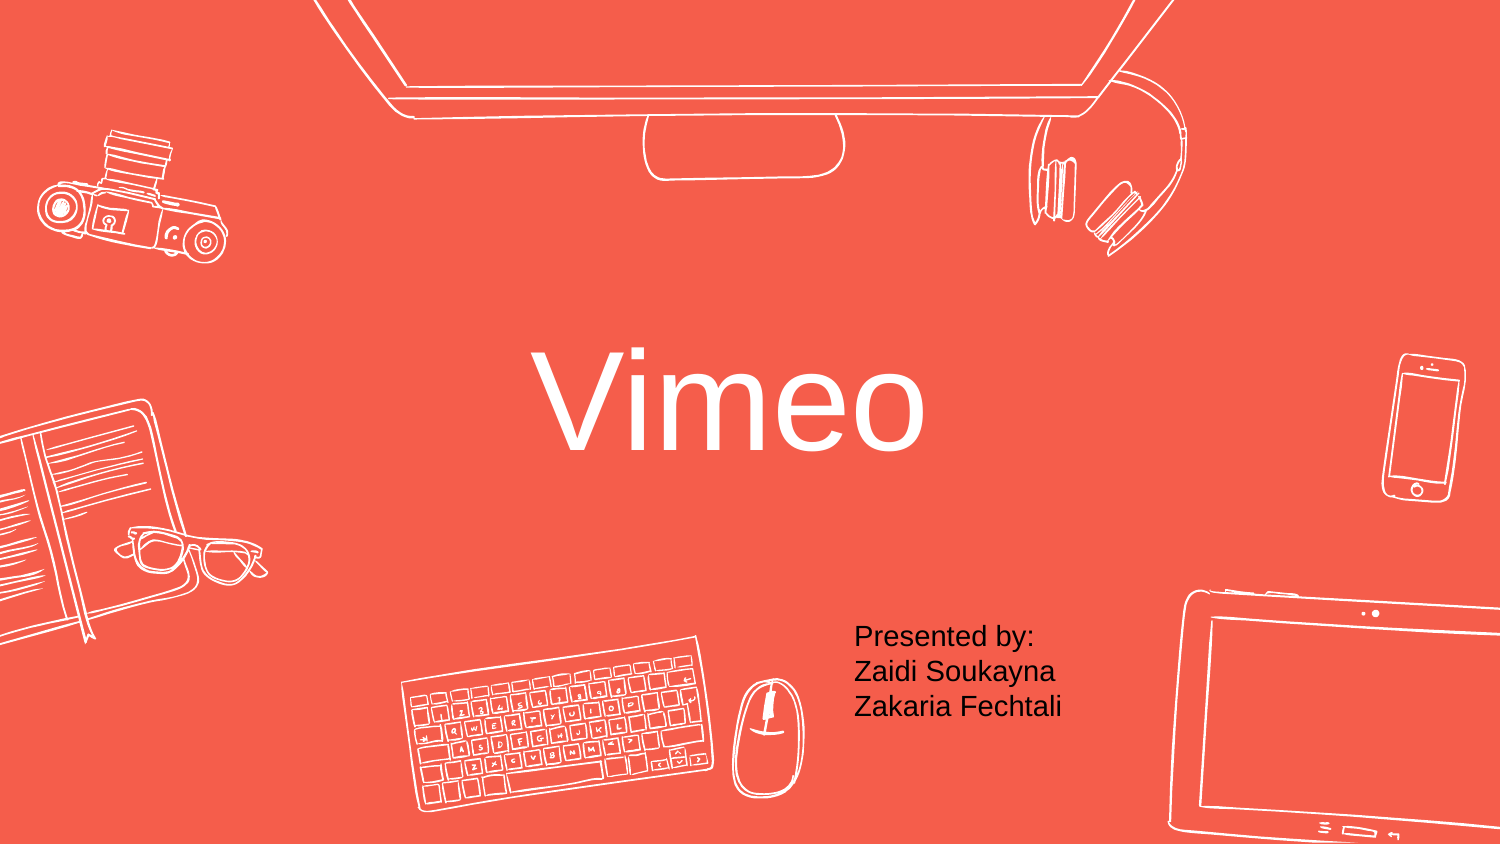

# Vimeo
Presented by:
Zaidi Soukayna
Zakaria Fechtali